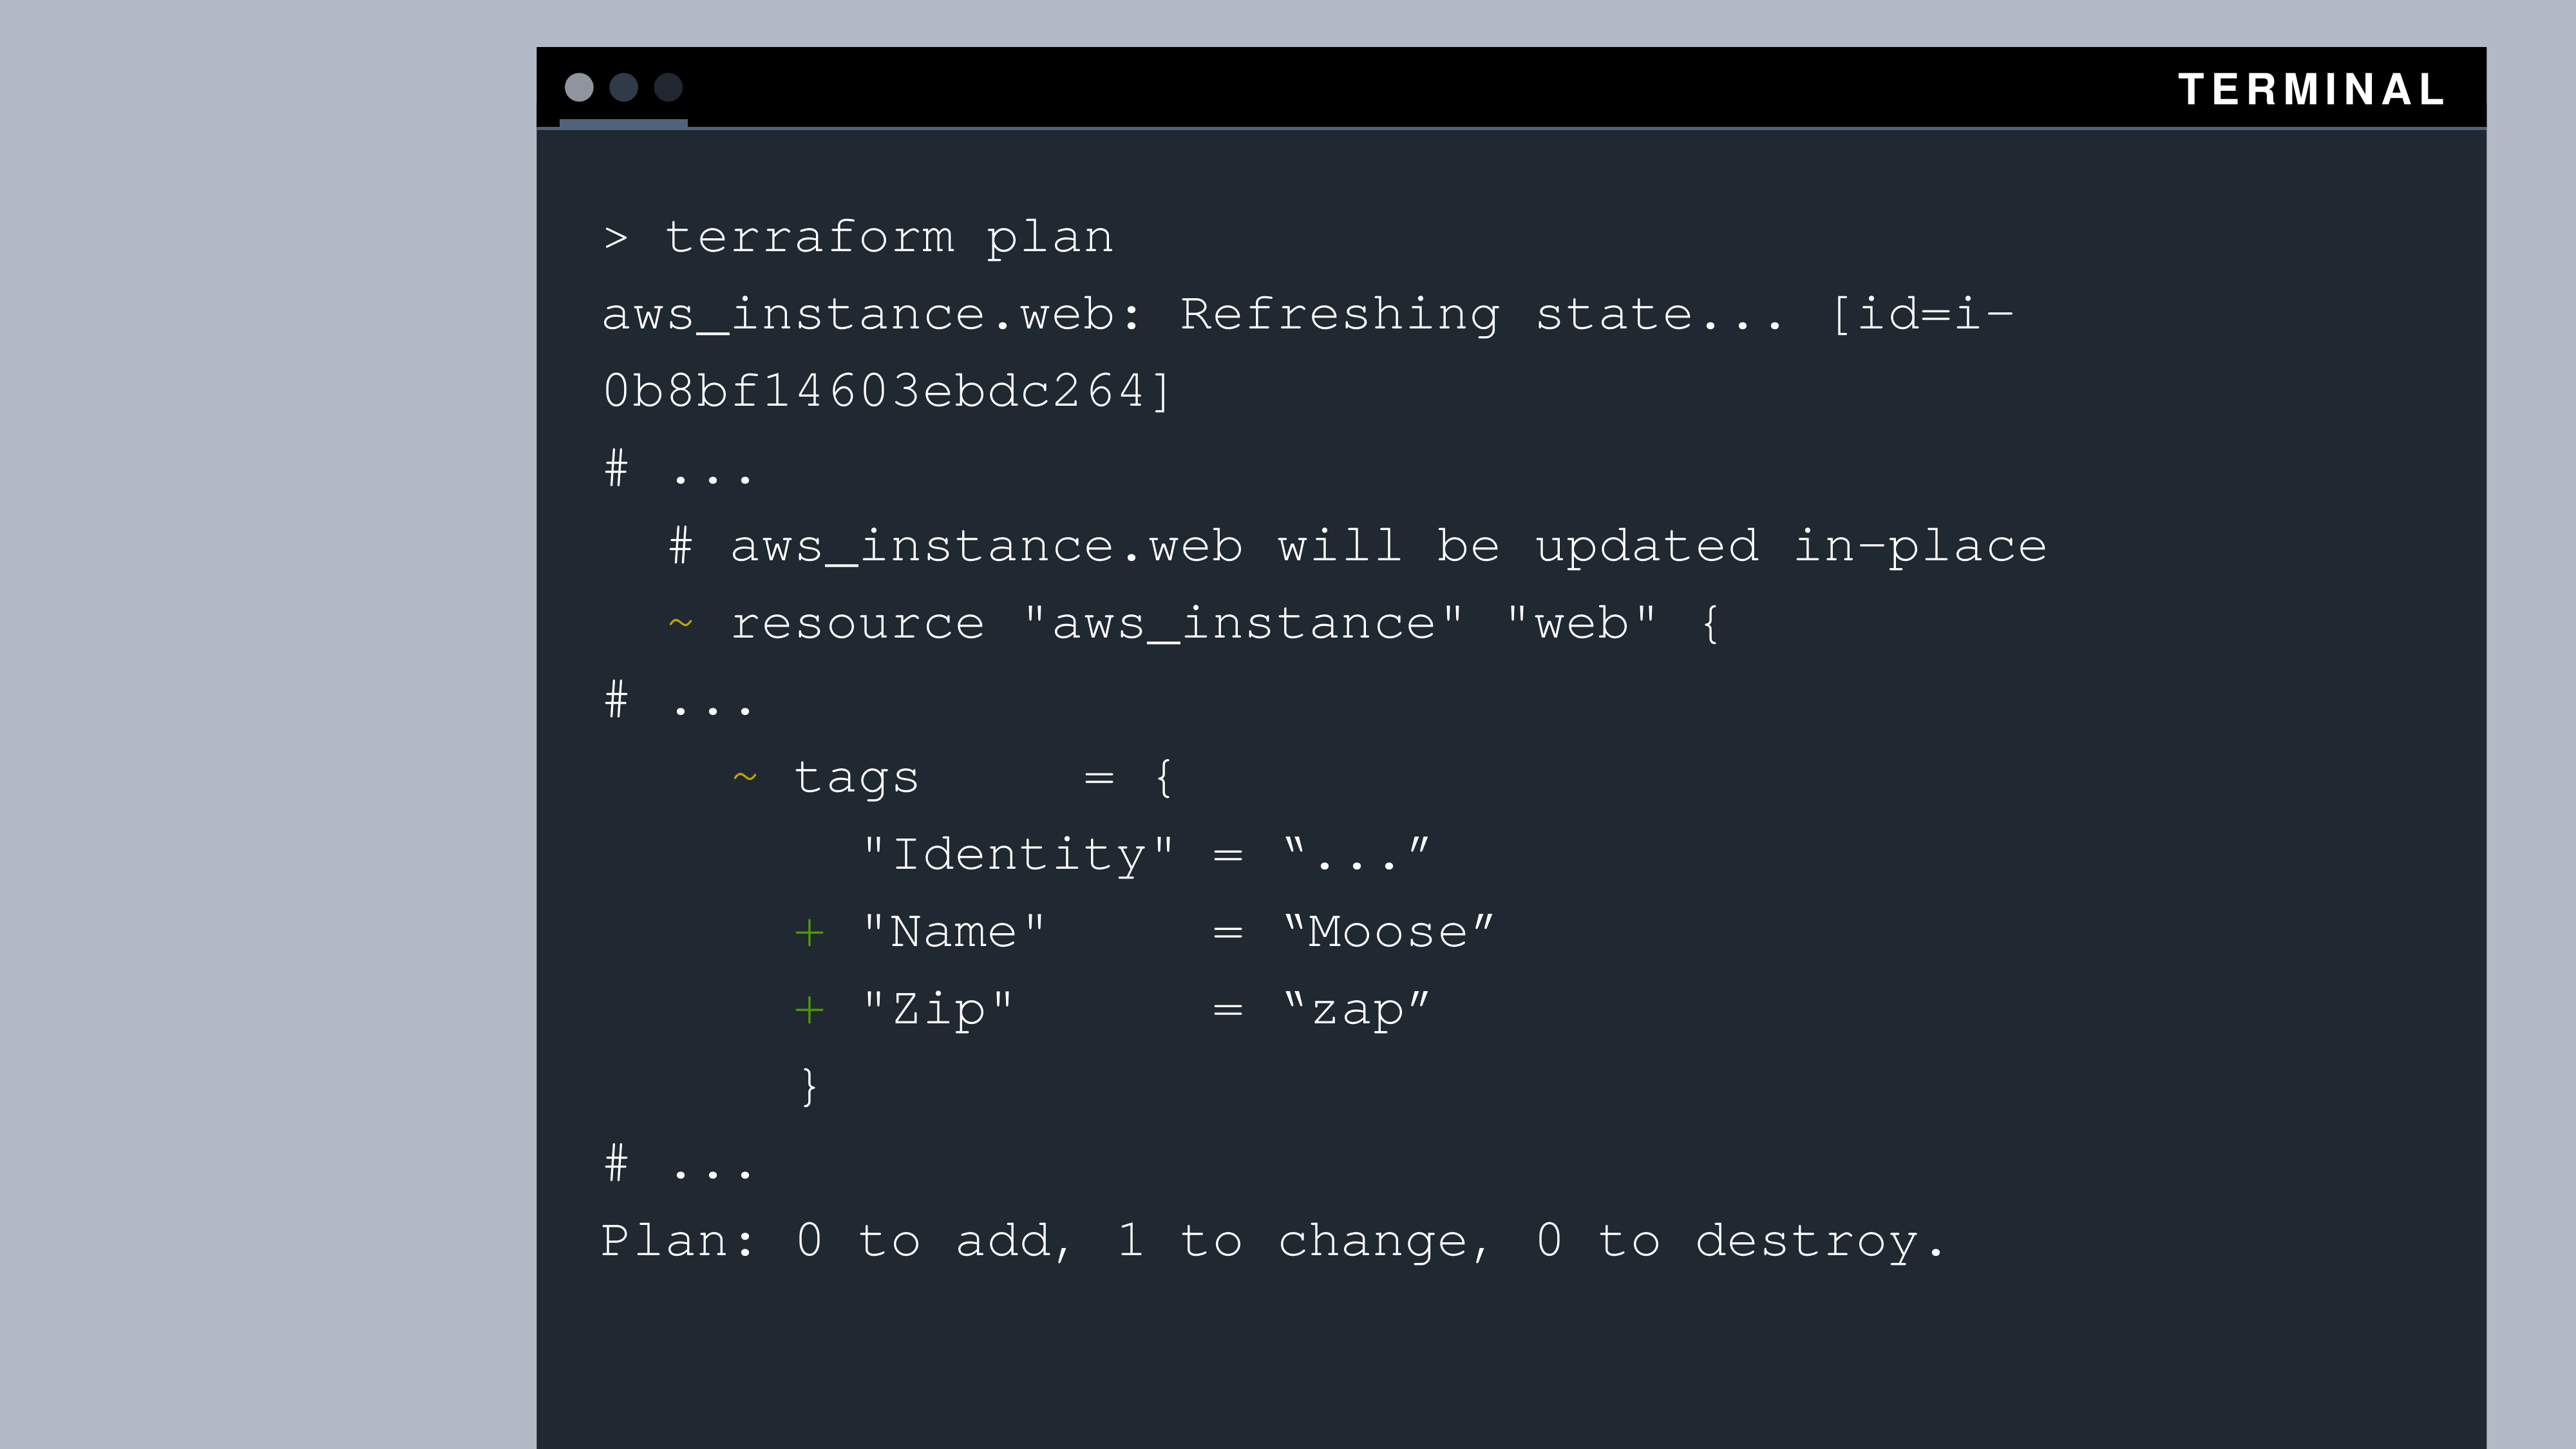

> terraform plan
aws_instance.web: Refreshing state... [id=i-0b8bf14603ebdc264]
# ...
  # aws_instance.web will be updated in-place
  ~ resource "aws_instance" "web" {
# ...
    ~ tags     = {
        "Identity" = “...”
      + "Name"     = “Moose”
      + "Zip"      = “zap”
      }
# ...
Plan: 0 to add, 1 to change, 0 to destroy.
58